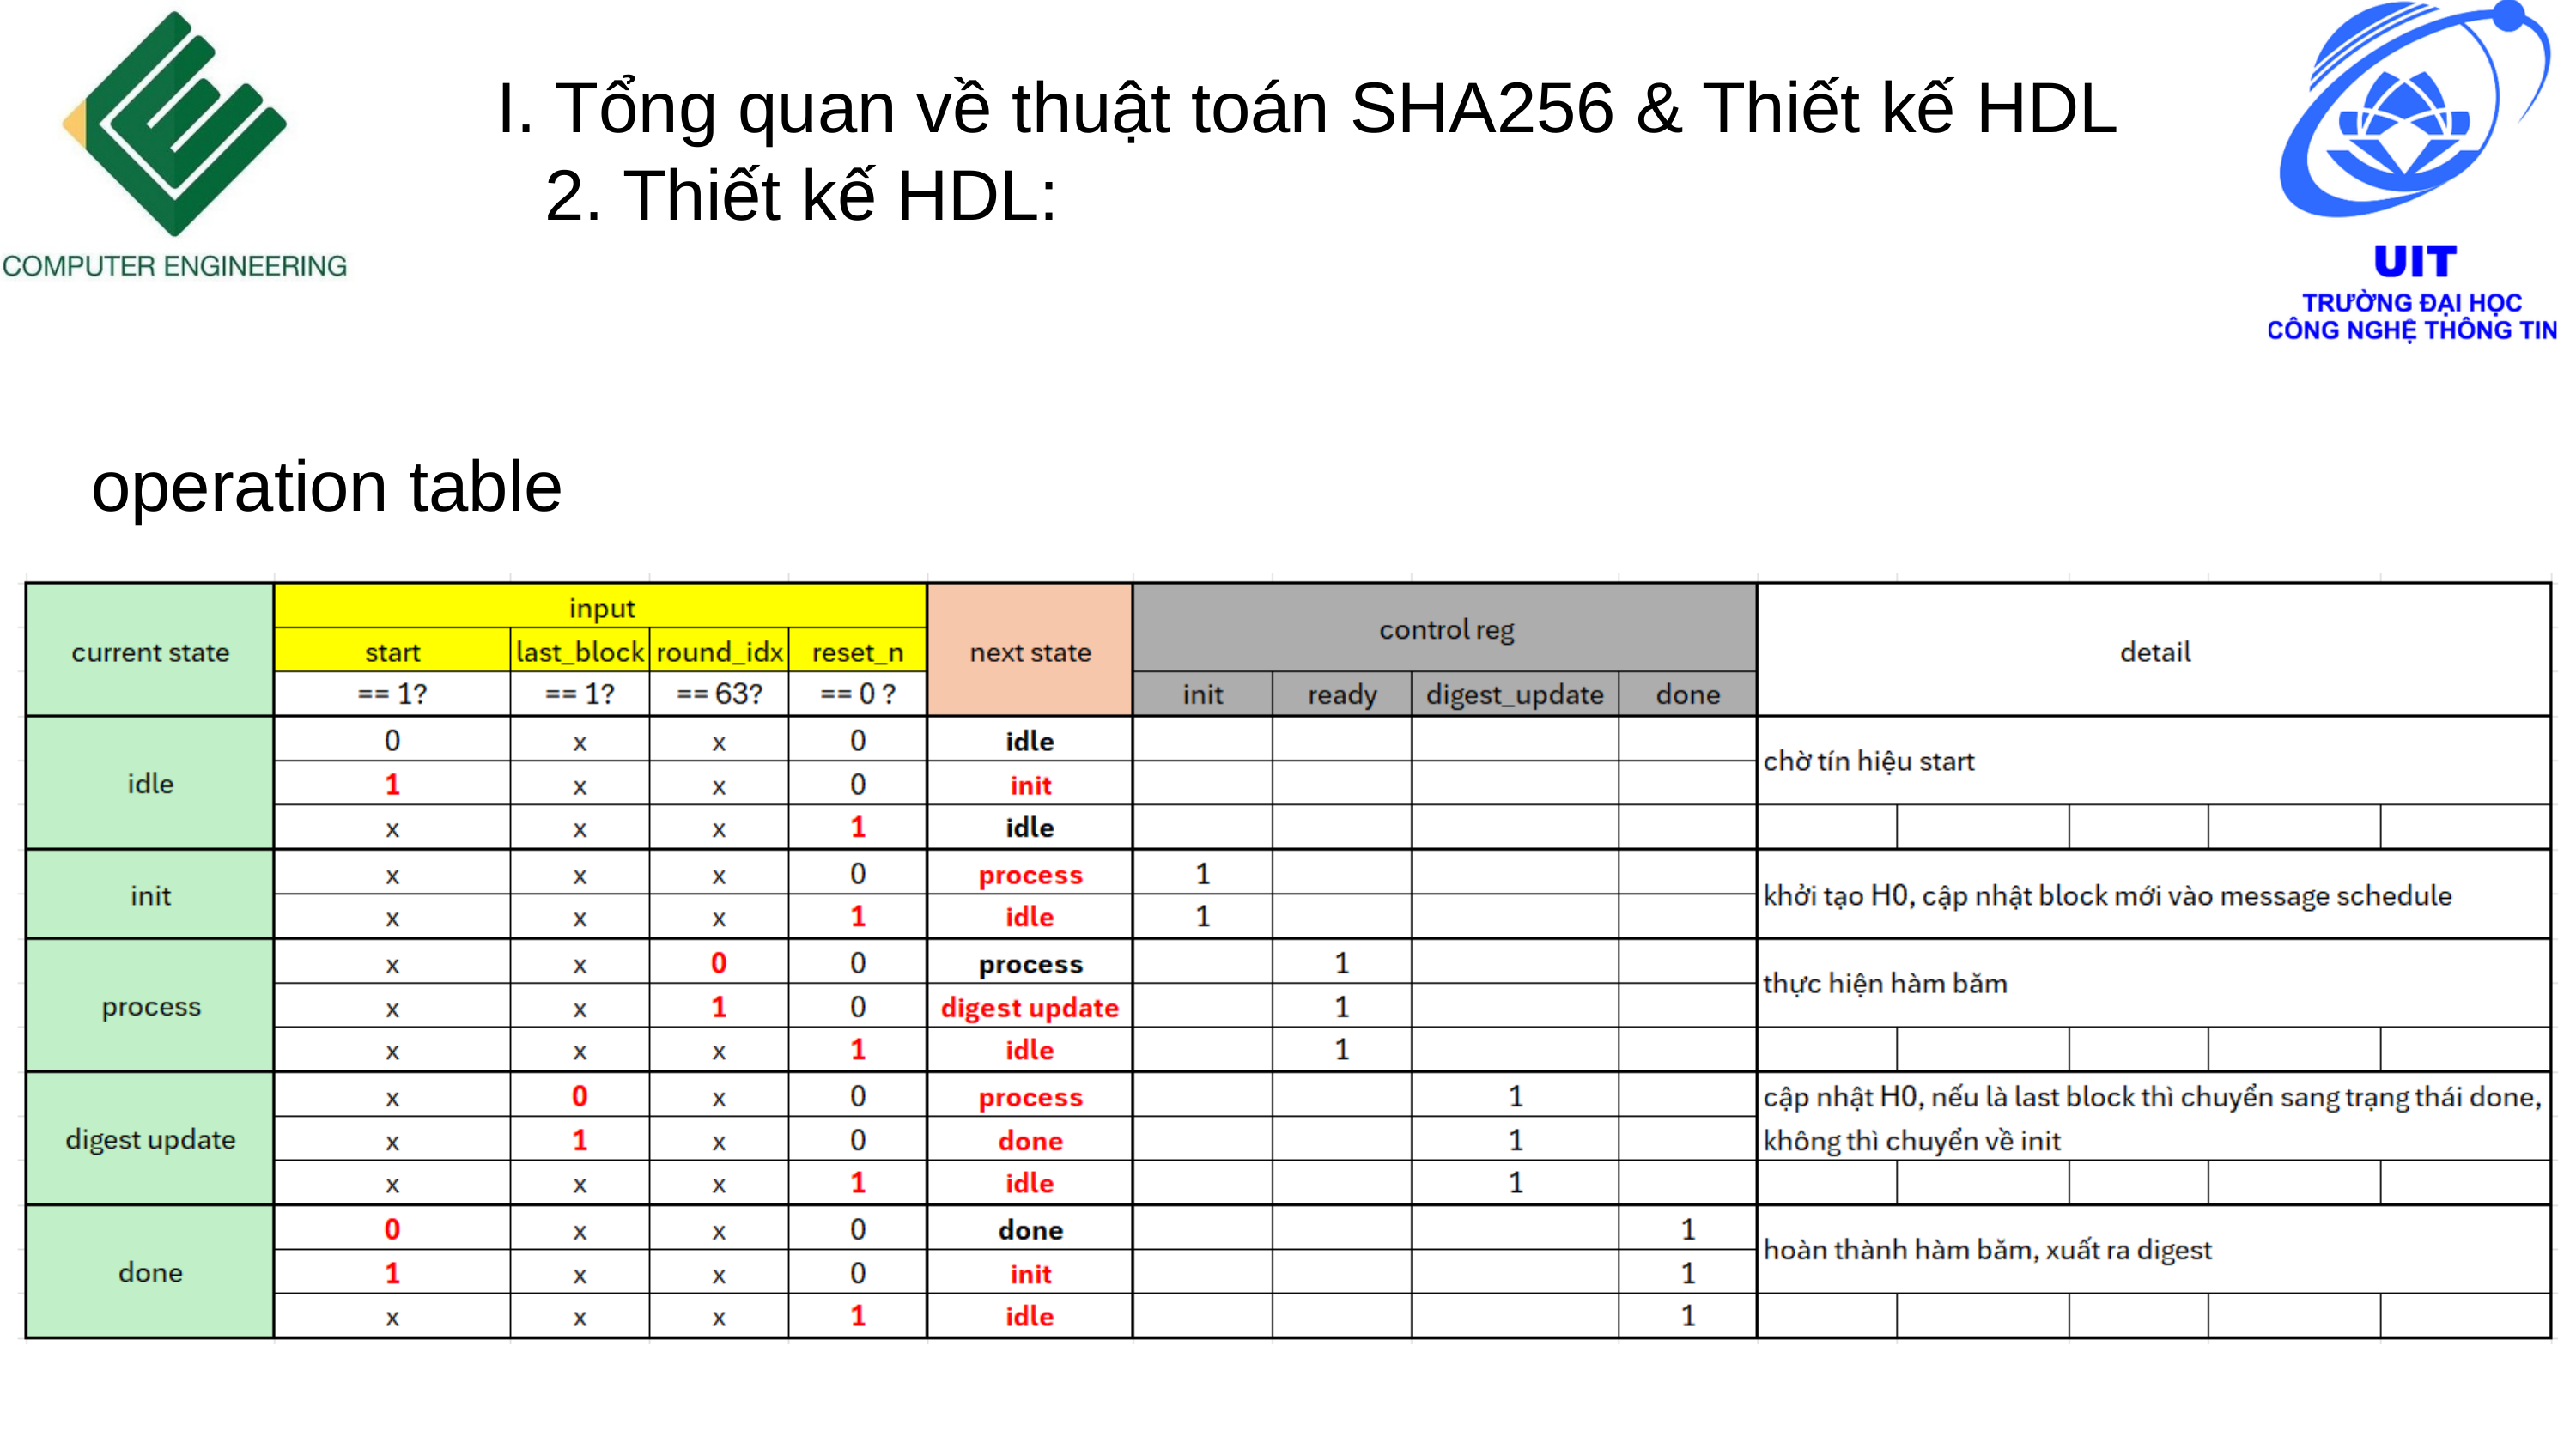

I. Tổng quan về thuật toán SHA256 & Thiết kế HDL

2. Thiết kế HDL:

operation table